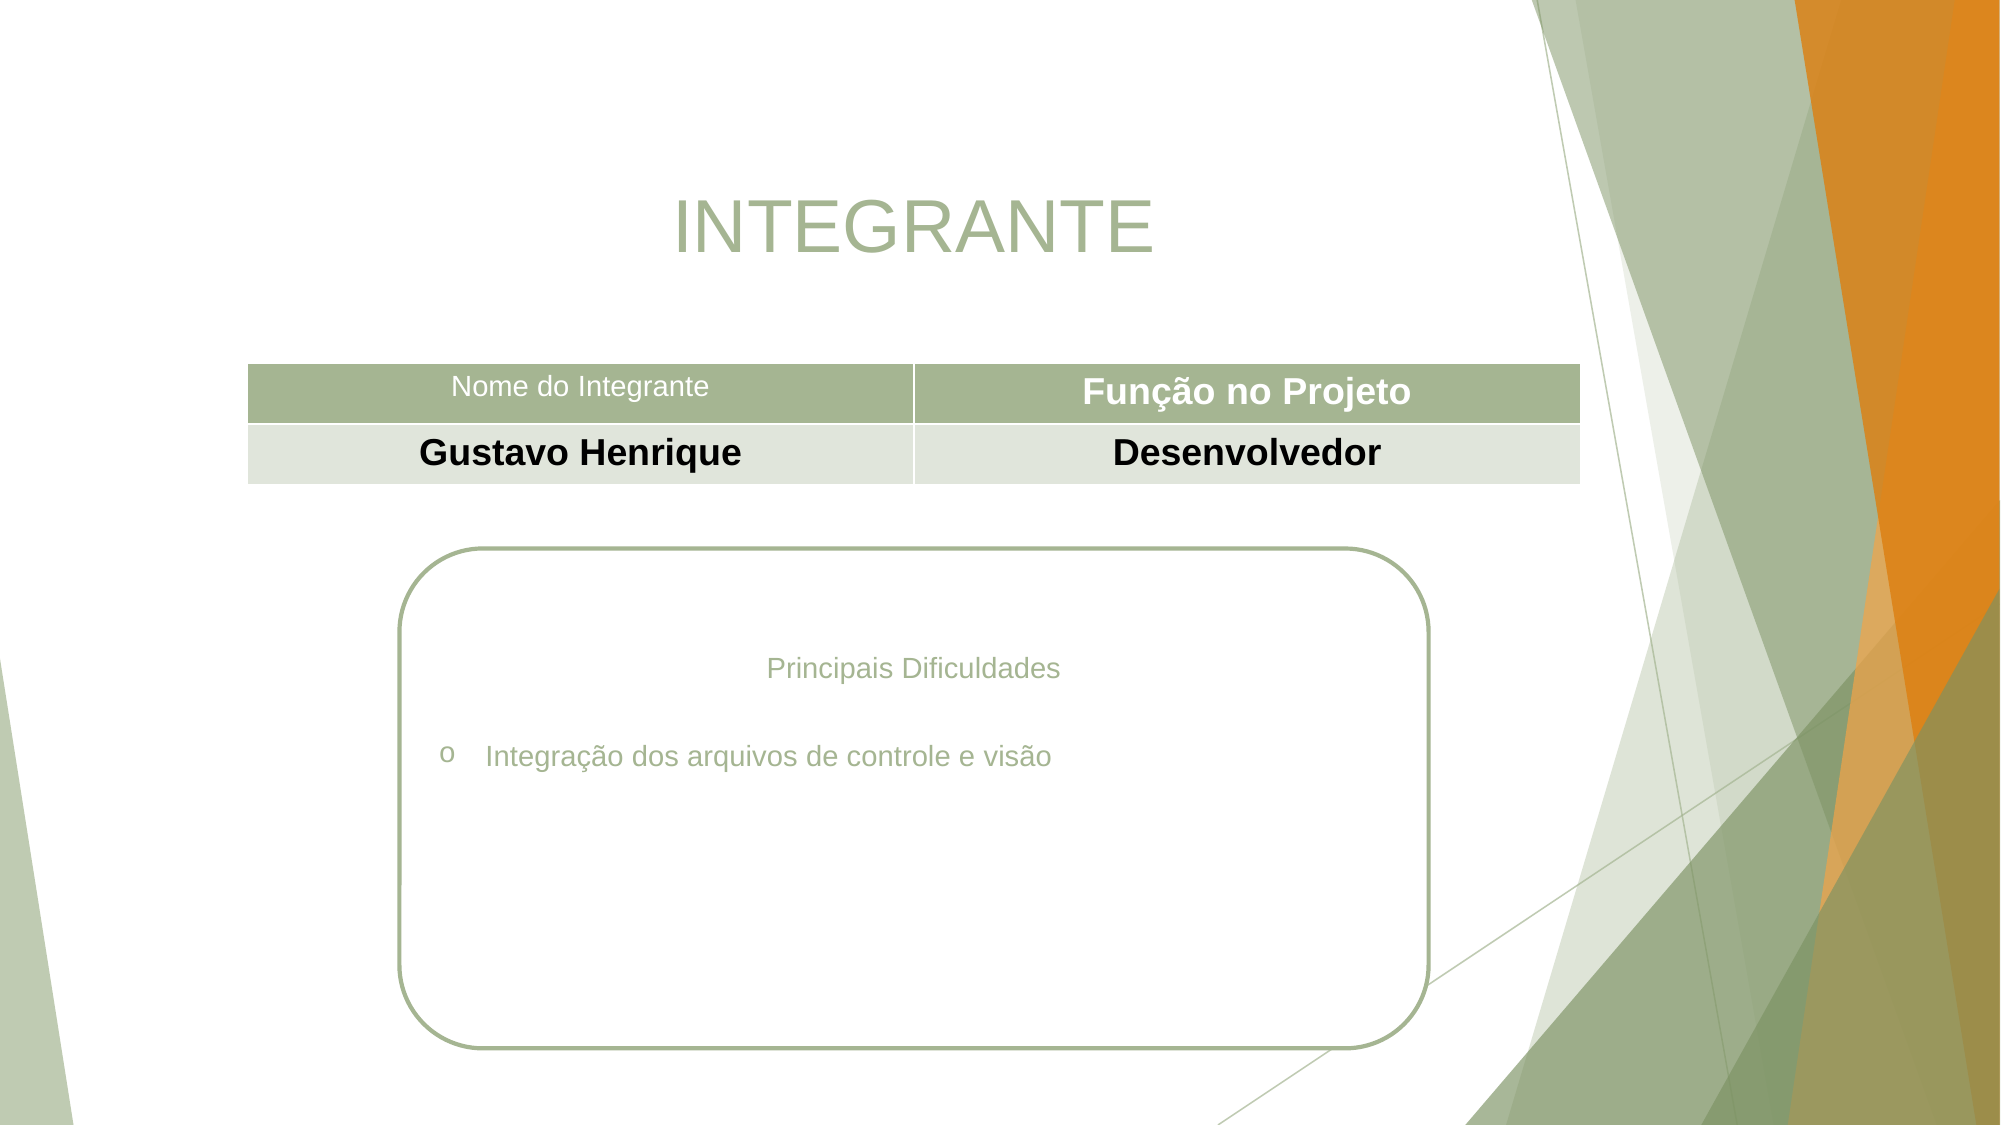

INTEGRANTE
| Nome do Integrante | Função no Projeto |
| --- | --- |
| Gustavo Henrique | Desenvolvedor |

Principais Dificuldades

Integração dos arquivos de controle e visão